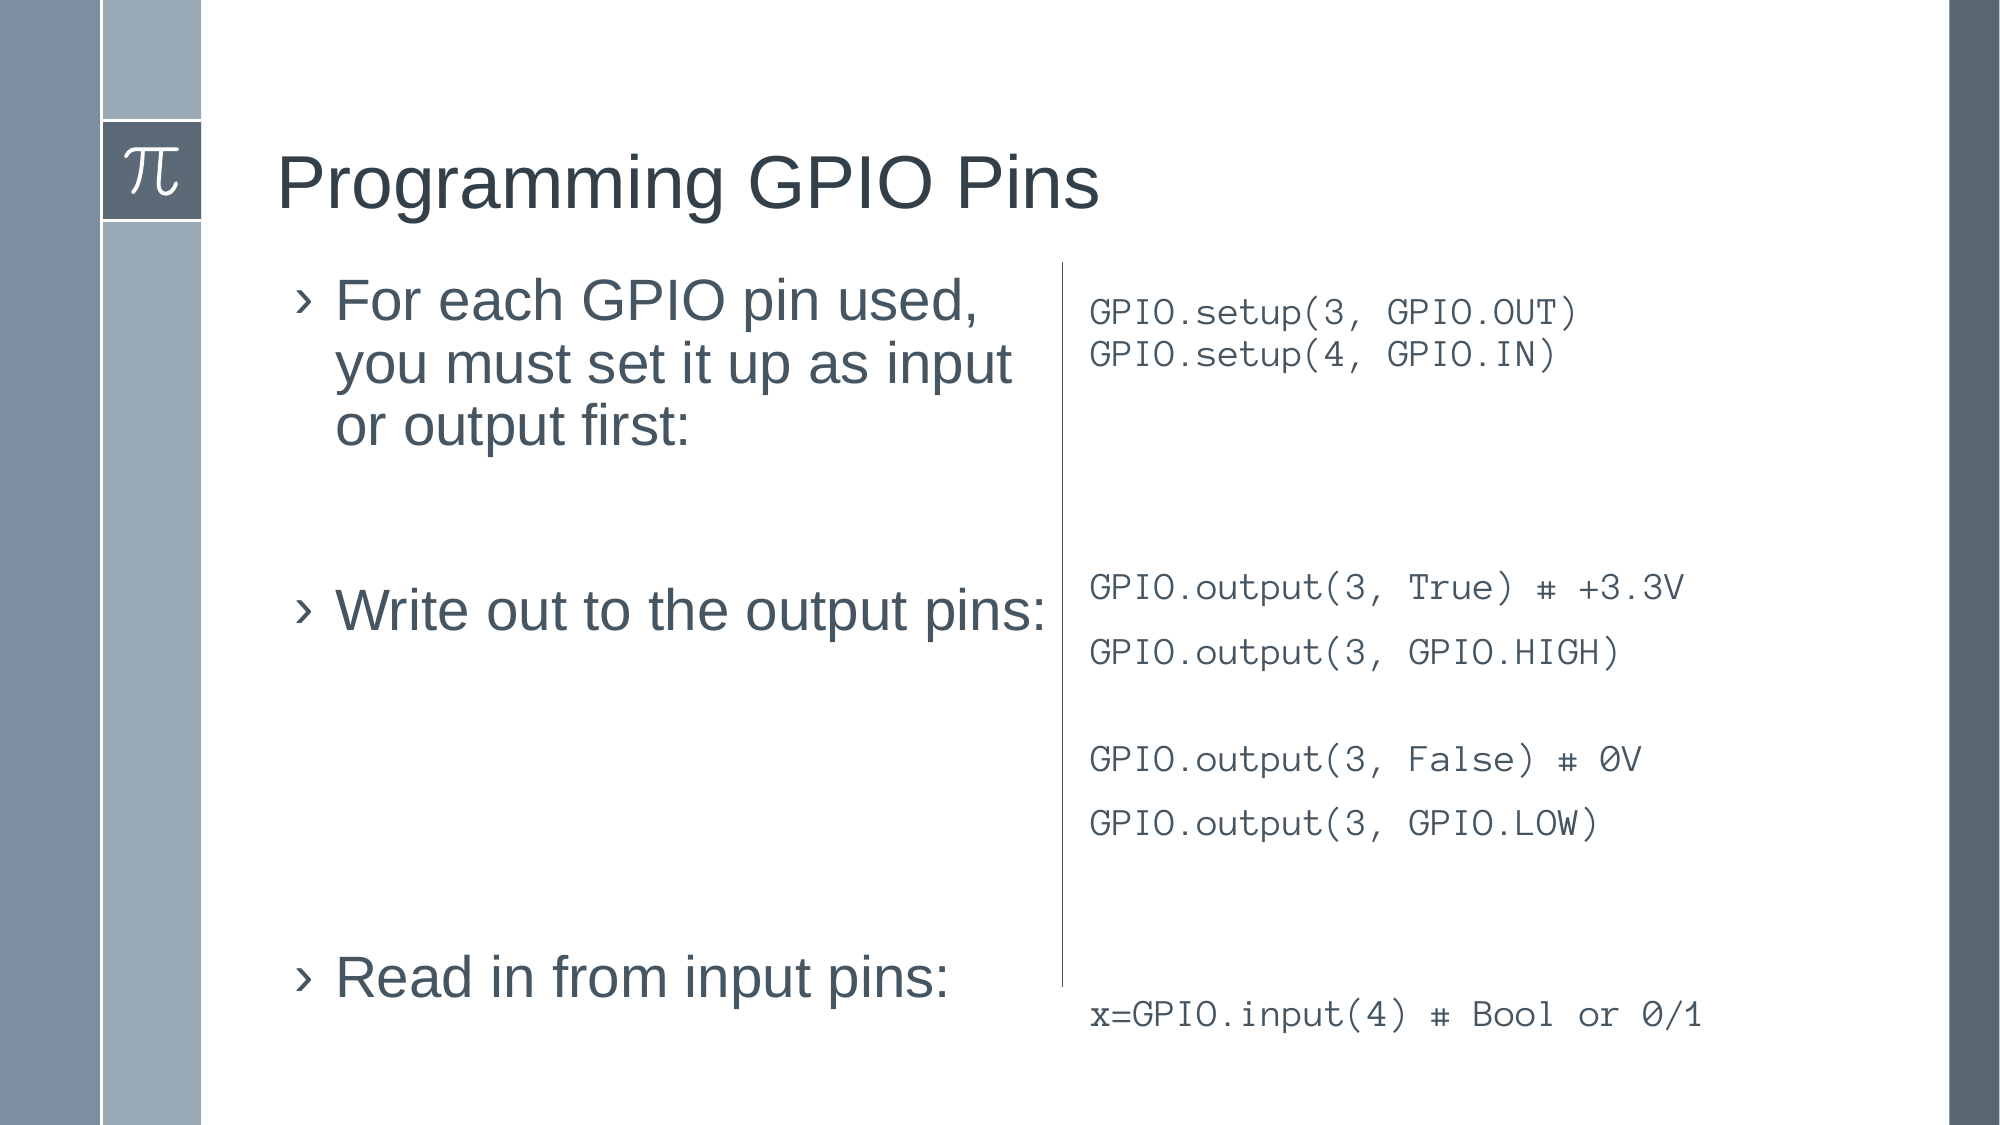

# Programming GPIO Pins
For each GPIO pin used, you must set it up as input or output first:

Write out to the output pins:

Read in from input pins:
GPIO.setup(3, GPIO.OUT)
GPIO.setup(4, GPIO.IN)
GPIO.output(3, True) # +3.3V
GPIO.output(3, GPIO.HIGH)
GPIO.output(3, False) # 0V
GPIO.output(3, GPIO.LOW)
x=GPIO.input(4) # Bool or 0/1